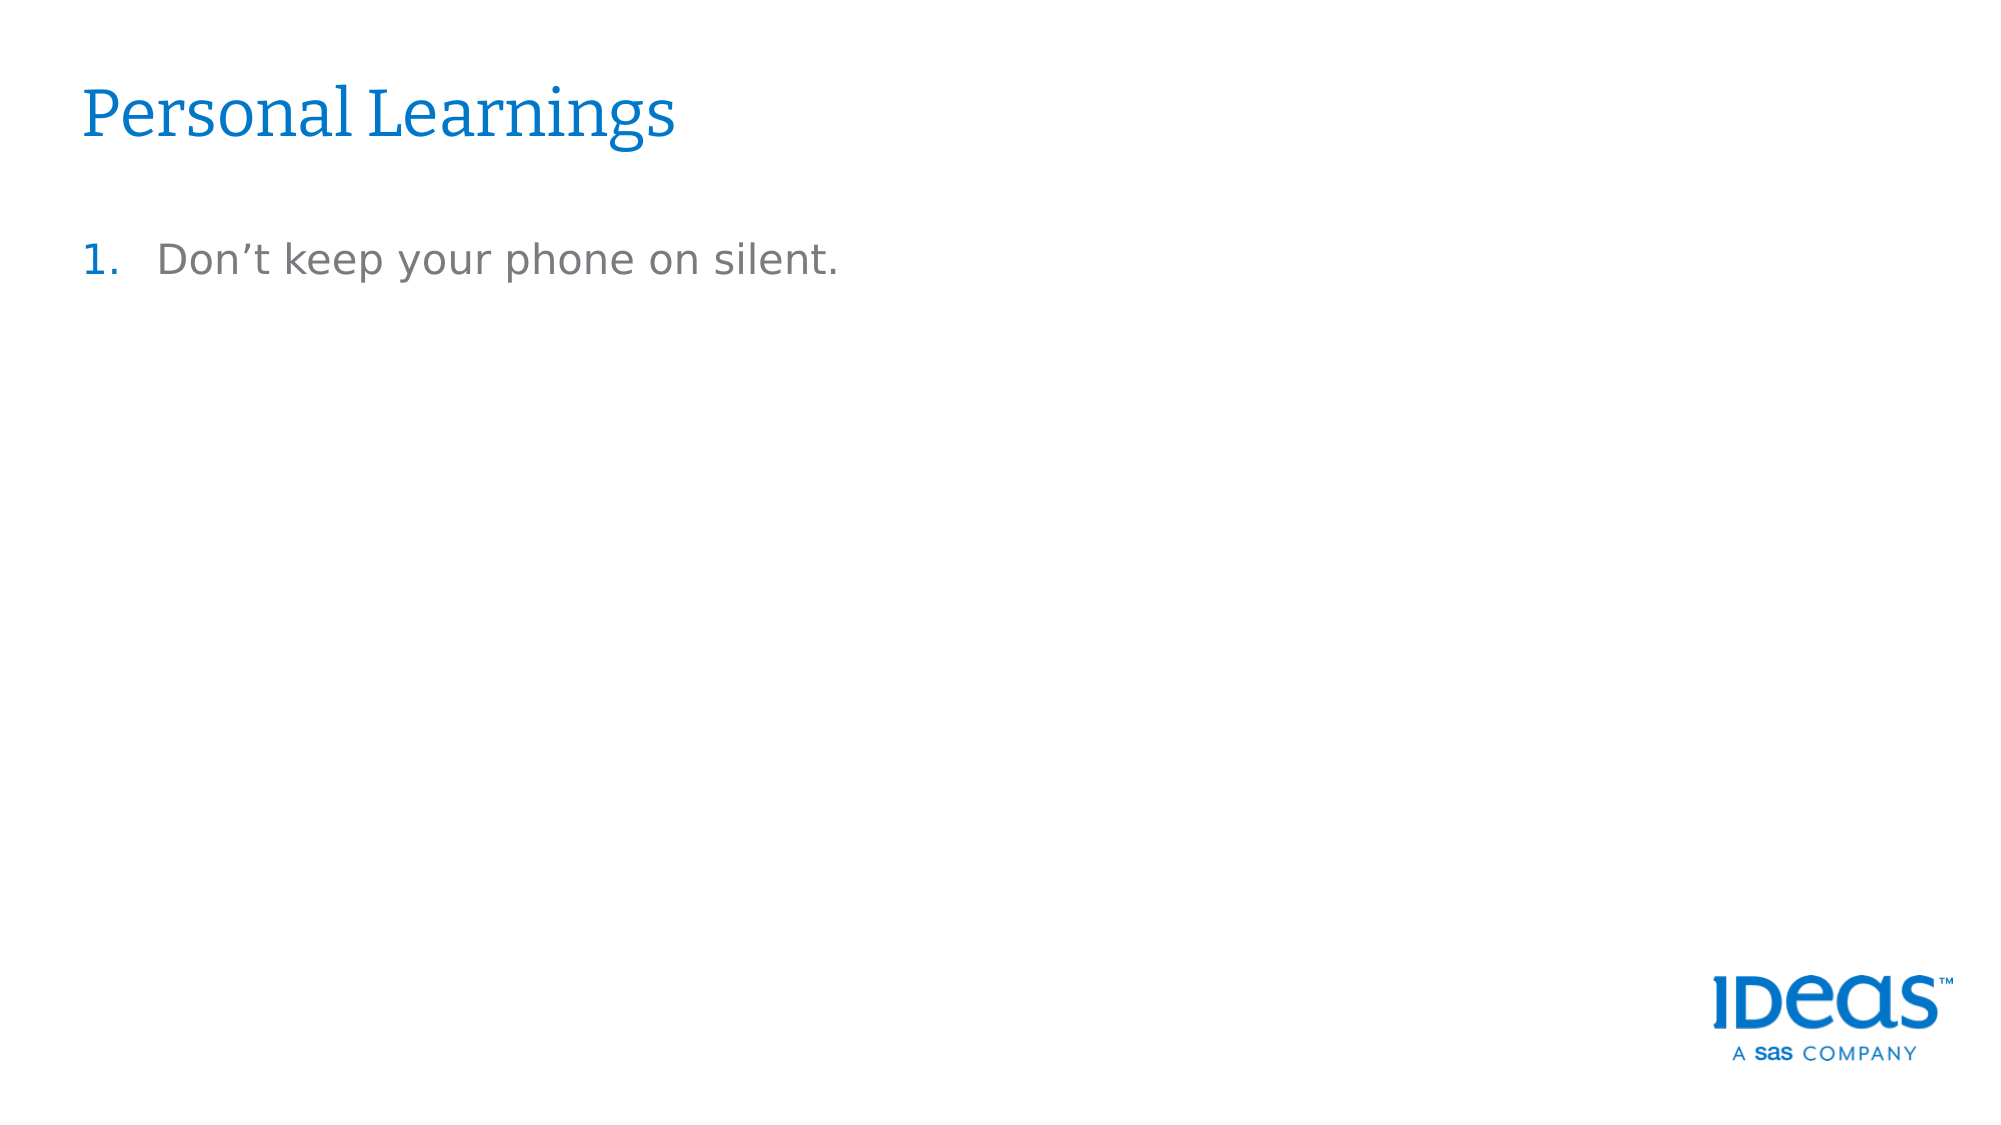

# Personal Learnings
Don’t keep your phone on silent.